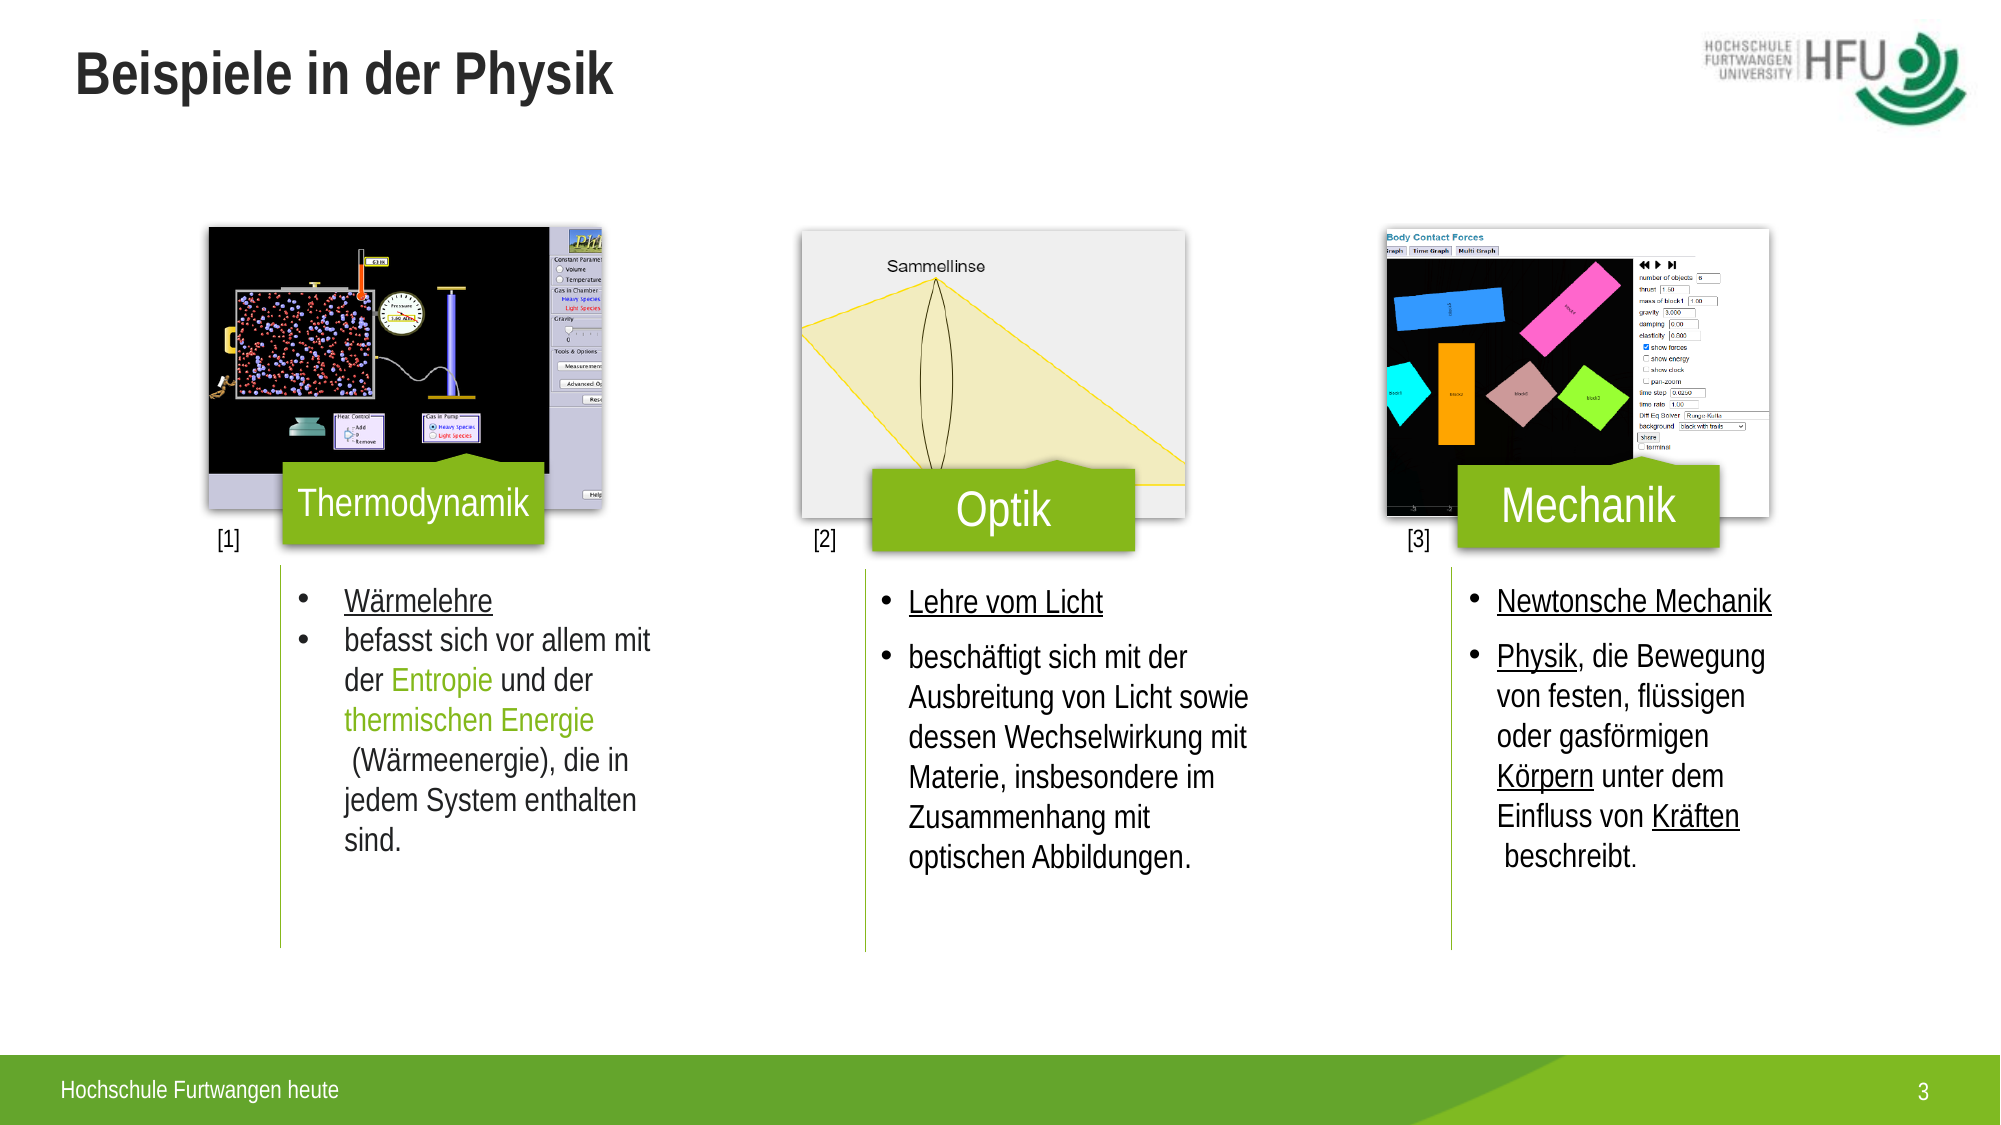

Beispiele in der Physik
Thermodynamik
Mechanik
Optik
[3]
[2]
[1]
Newtonsche Mechanik
Physik, die Bewegung von festen, flüssigen oder gasförmigen Körpern unter dem Einfluss von Kräften beschreibt.
Wärmelehre
befasst sich vor allem mit der Entropie und der thermischen Energie (Wärmeenergie), die in jedem System enthalten sind.

Lehre vom Licht
beschäftigt sich mit der Ausbreitung von Licht sowie dessen Wechselwirkung mit Materie, insbesondere im Zusammenhang mit optischen Abbildungen.
3
Hochschule Furtwangen heute